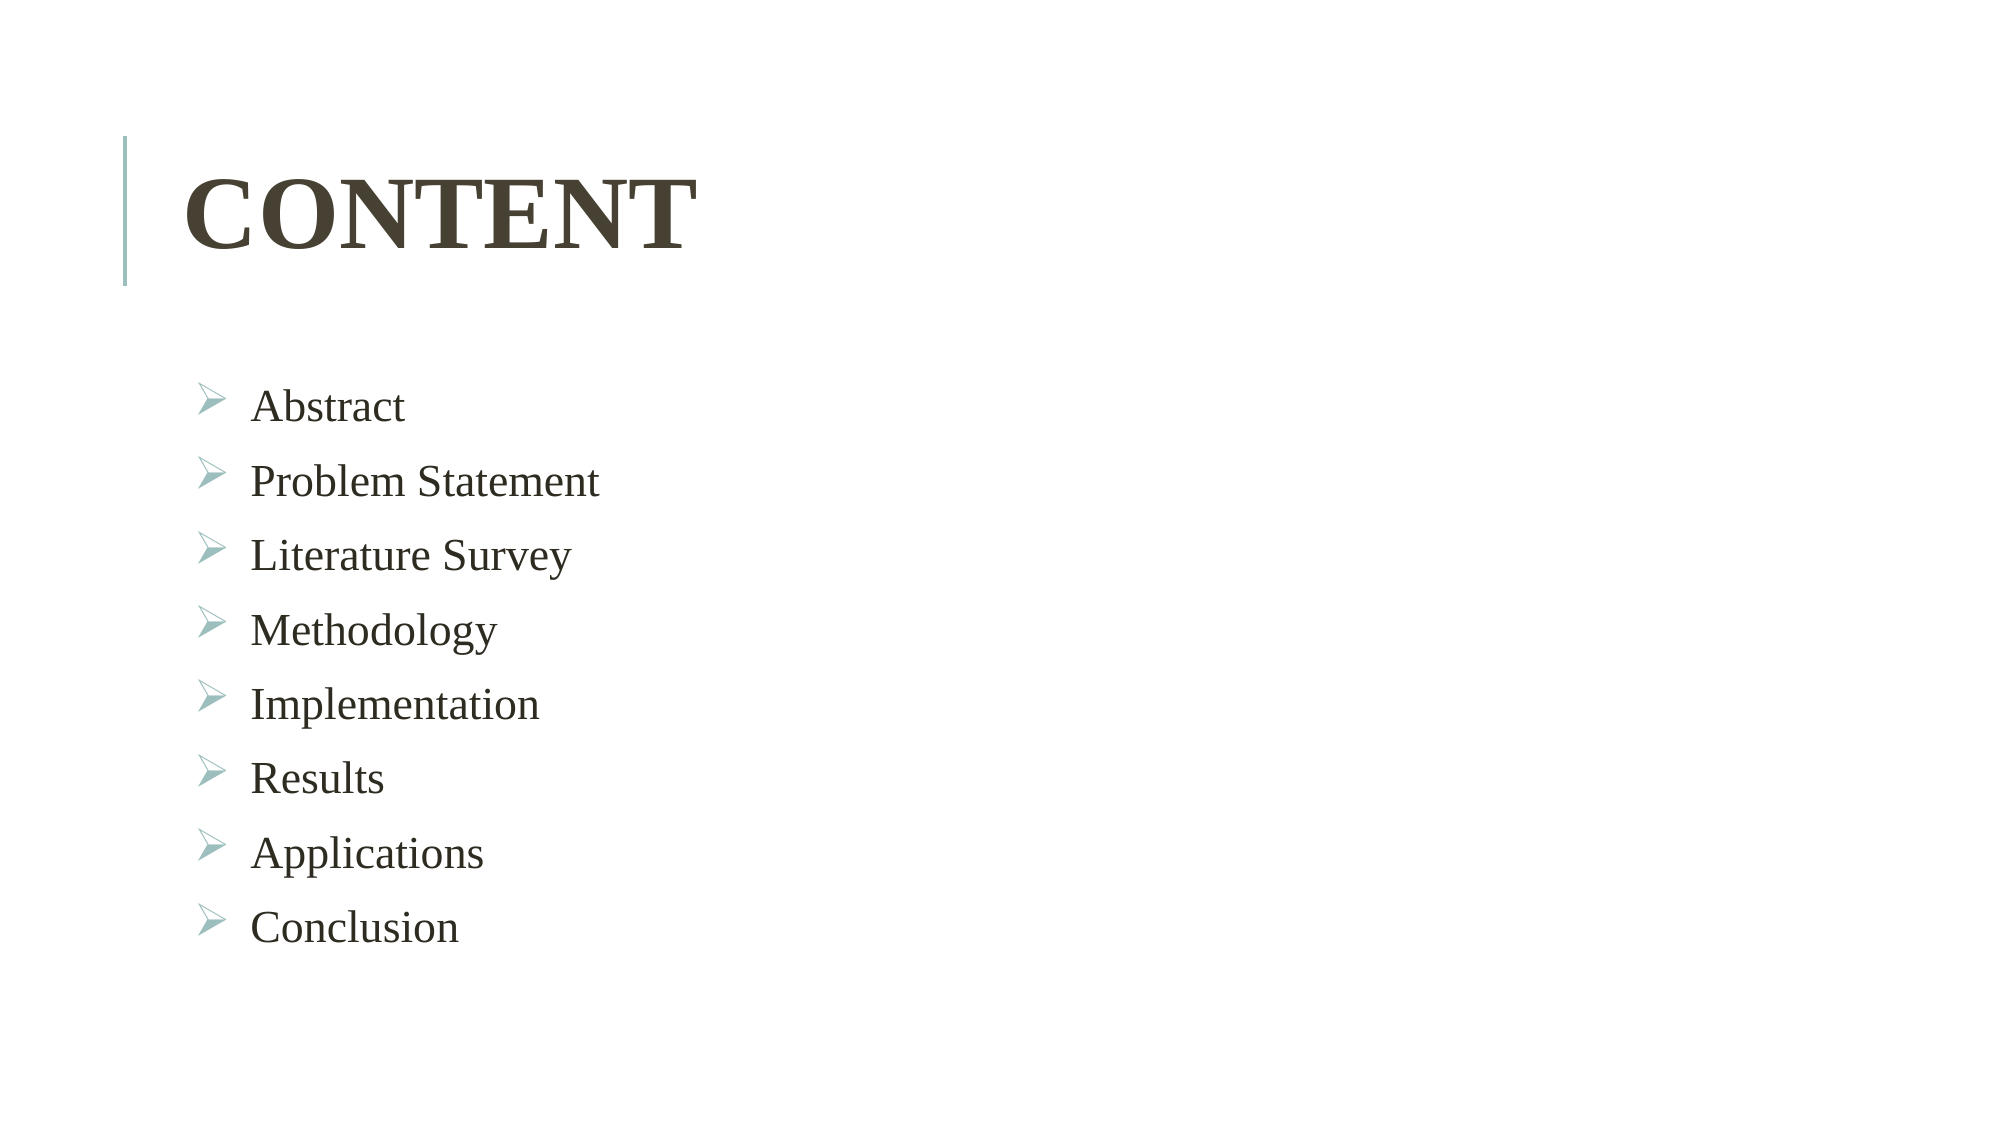

# CONTENT
Abstract
Problem Statement
Literature Survey
Methodology
Implementation
Results
Applications
Conclusion